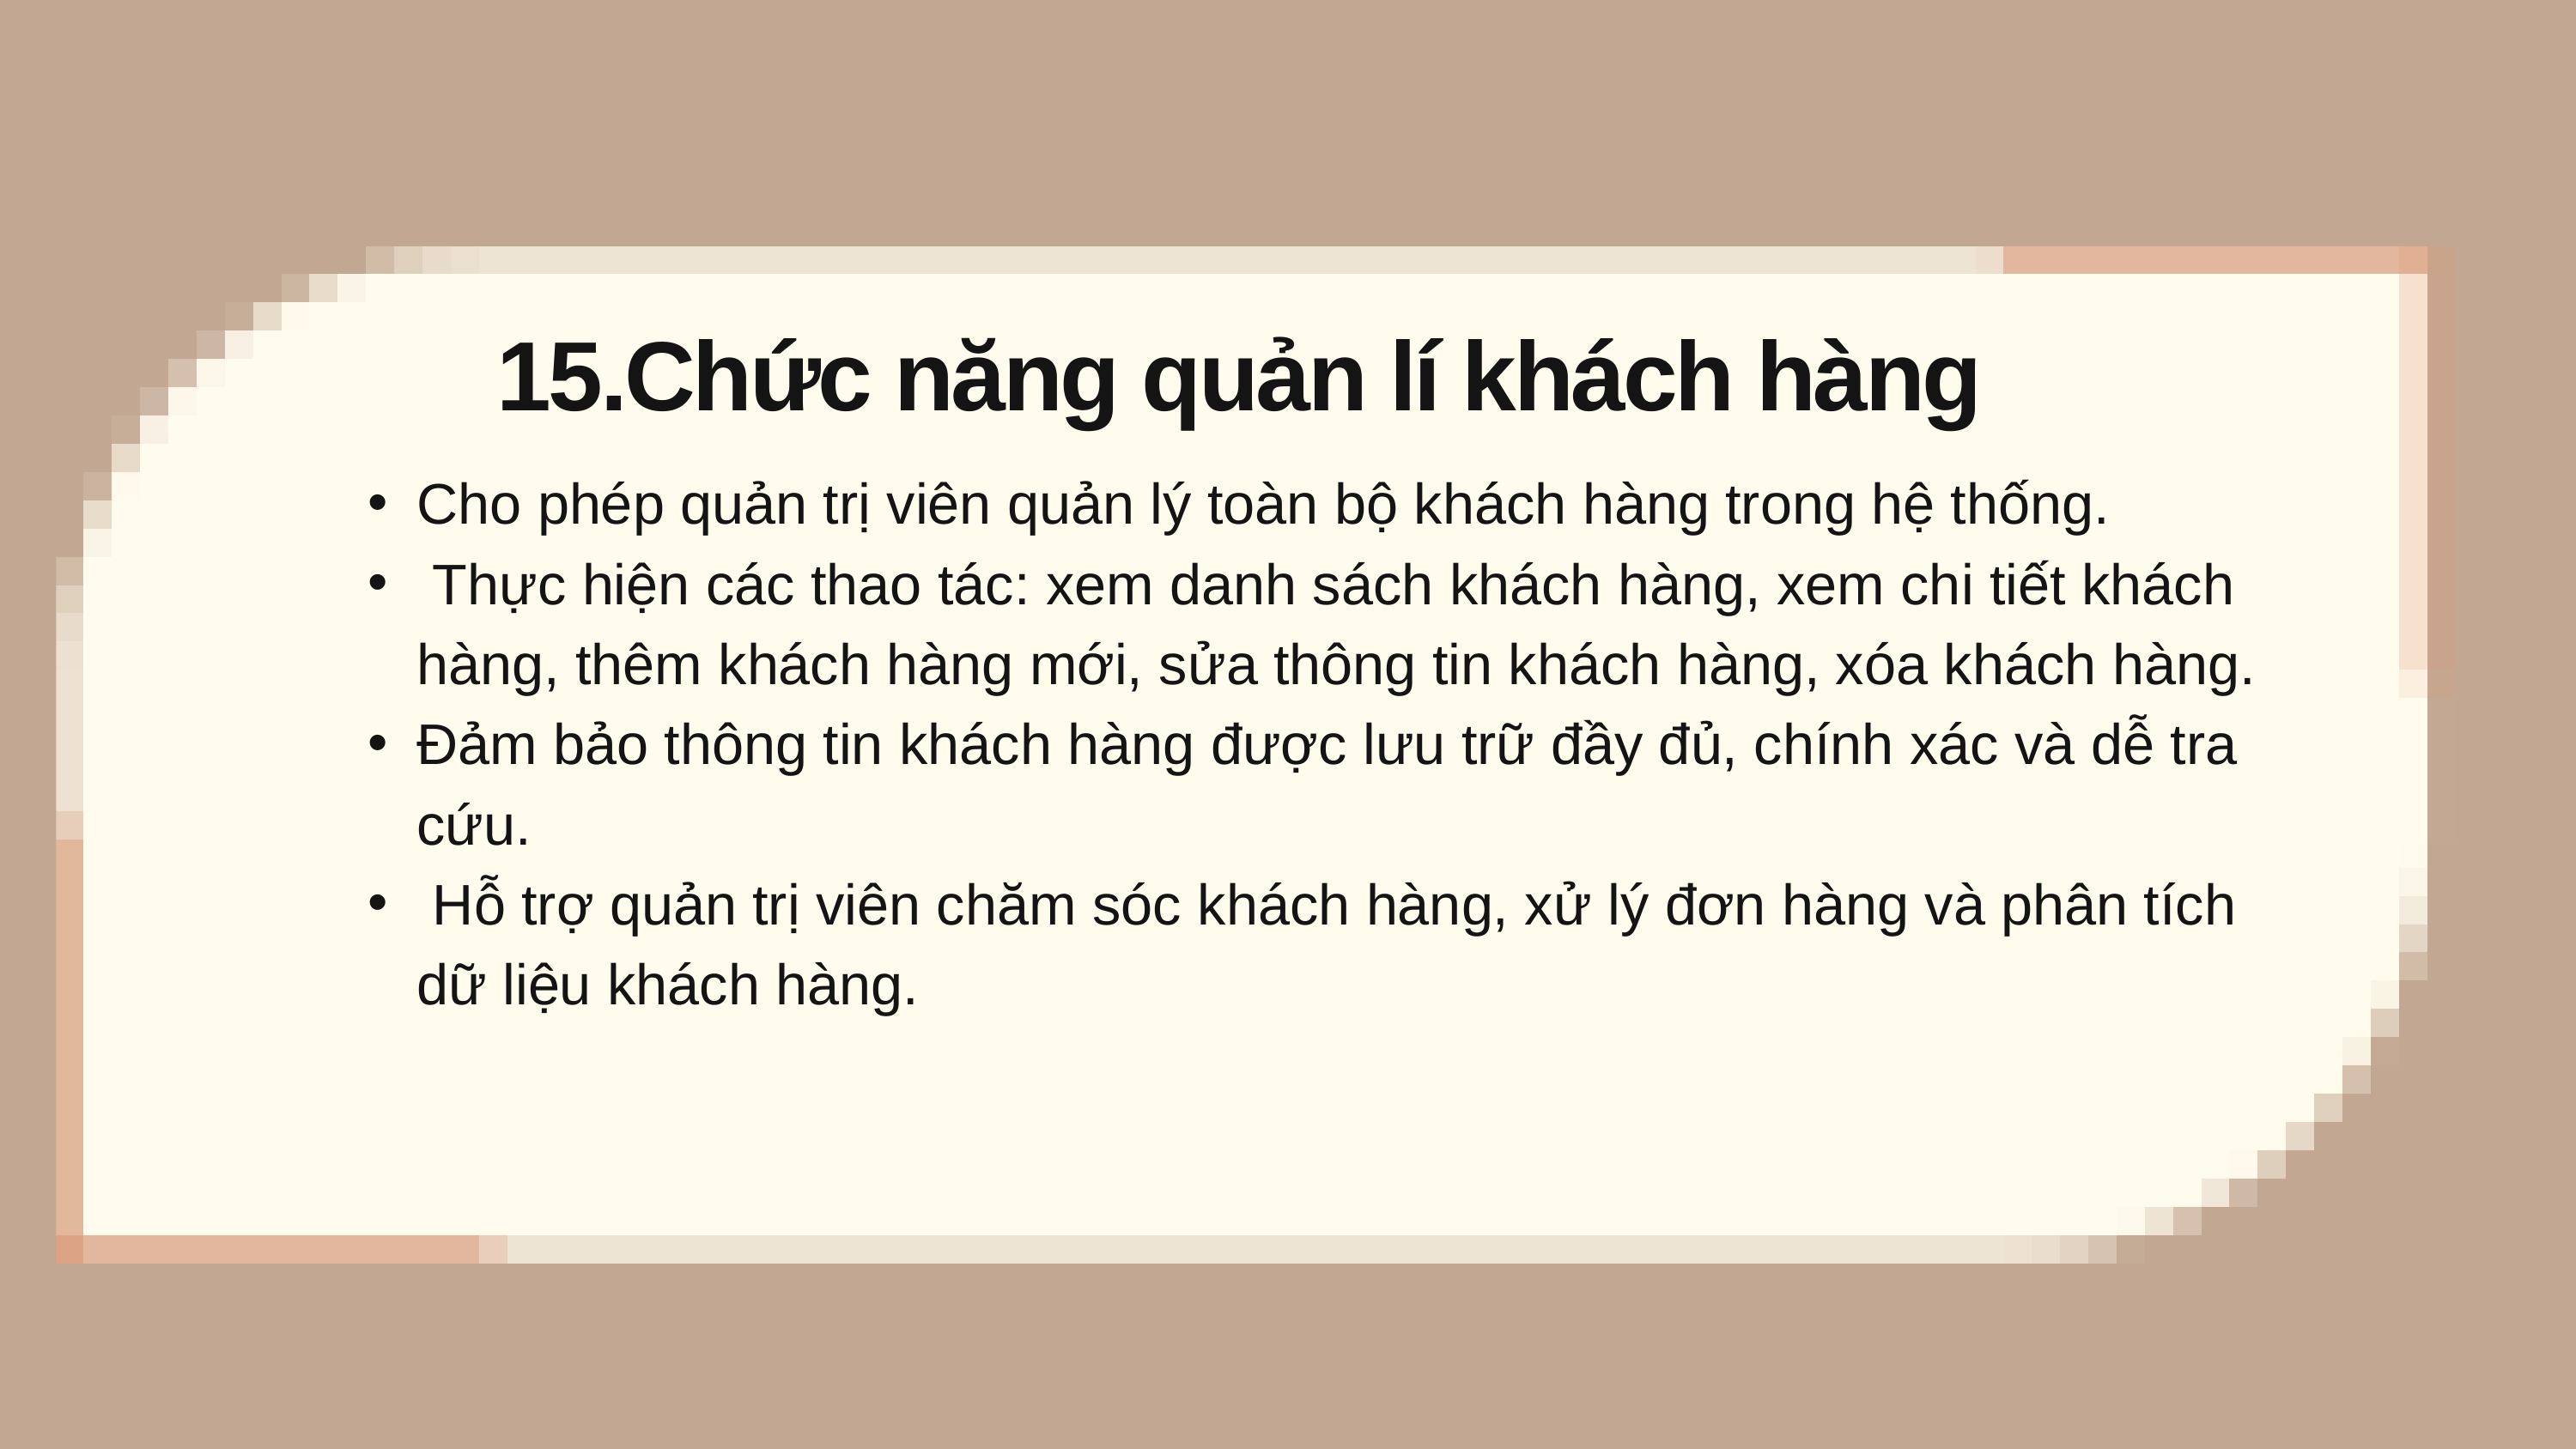

15.Chức năng quản lí khách hàng
Cho phép quản trị viên quản lý toàn bộ khách hàng trong hệ thống.
 Thực hiện các thao tác: xem danh sách khách hàng, xem chi tiết khách hàng, thêm khách hàng mới, sửa thông tin khách hàng, xóa khách hàng.
Đảm bảo thông tin khách hàng được lưu trữ đầy đủ, chính xác và dễ tra cứu.
 Hỗ trợ quản trị viên chăm sóc khách hàng, xử lý đơn hàng và phân tích dữ liệu khách hàng.